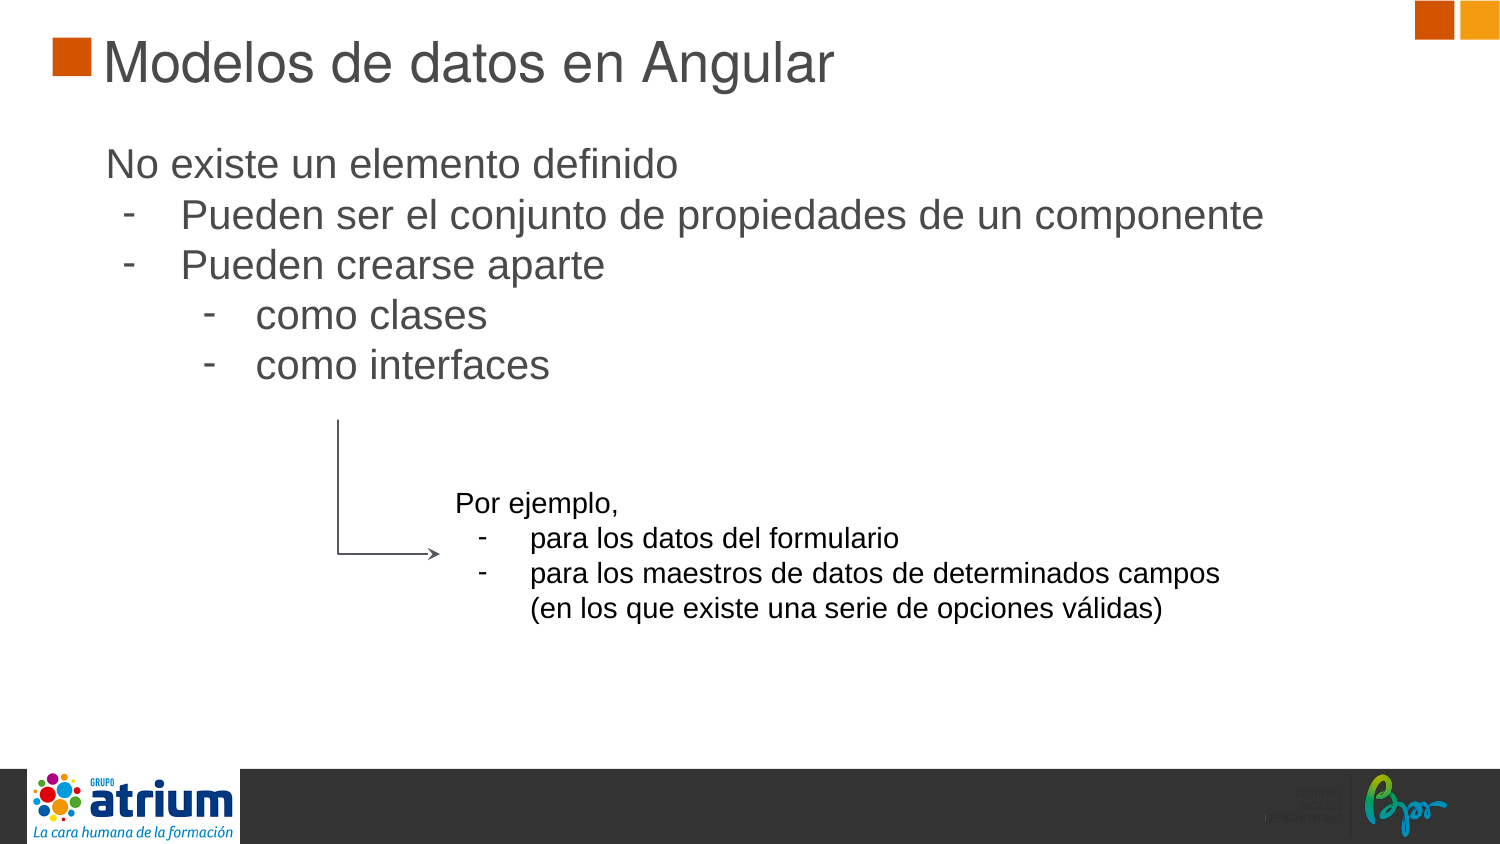

# Modelos de datos en Angular
No existe un elemento definido
Pueden ser el conjunto de propiedades de un componente
Pueden crearse aparte
como clases
como interfaces
Por ejemplo,
para los datos del formulario
para los maestros de datos de determinados campos
(en los que existe una serie de opciones válidas)